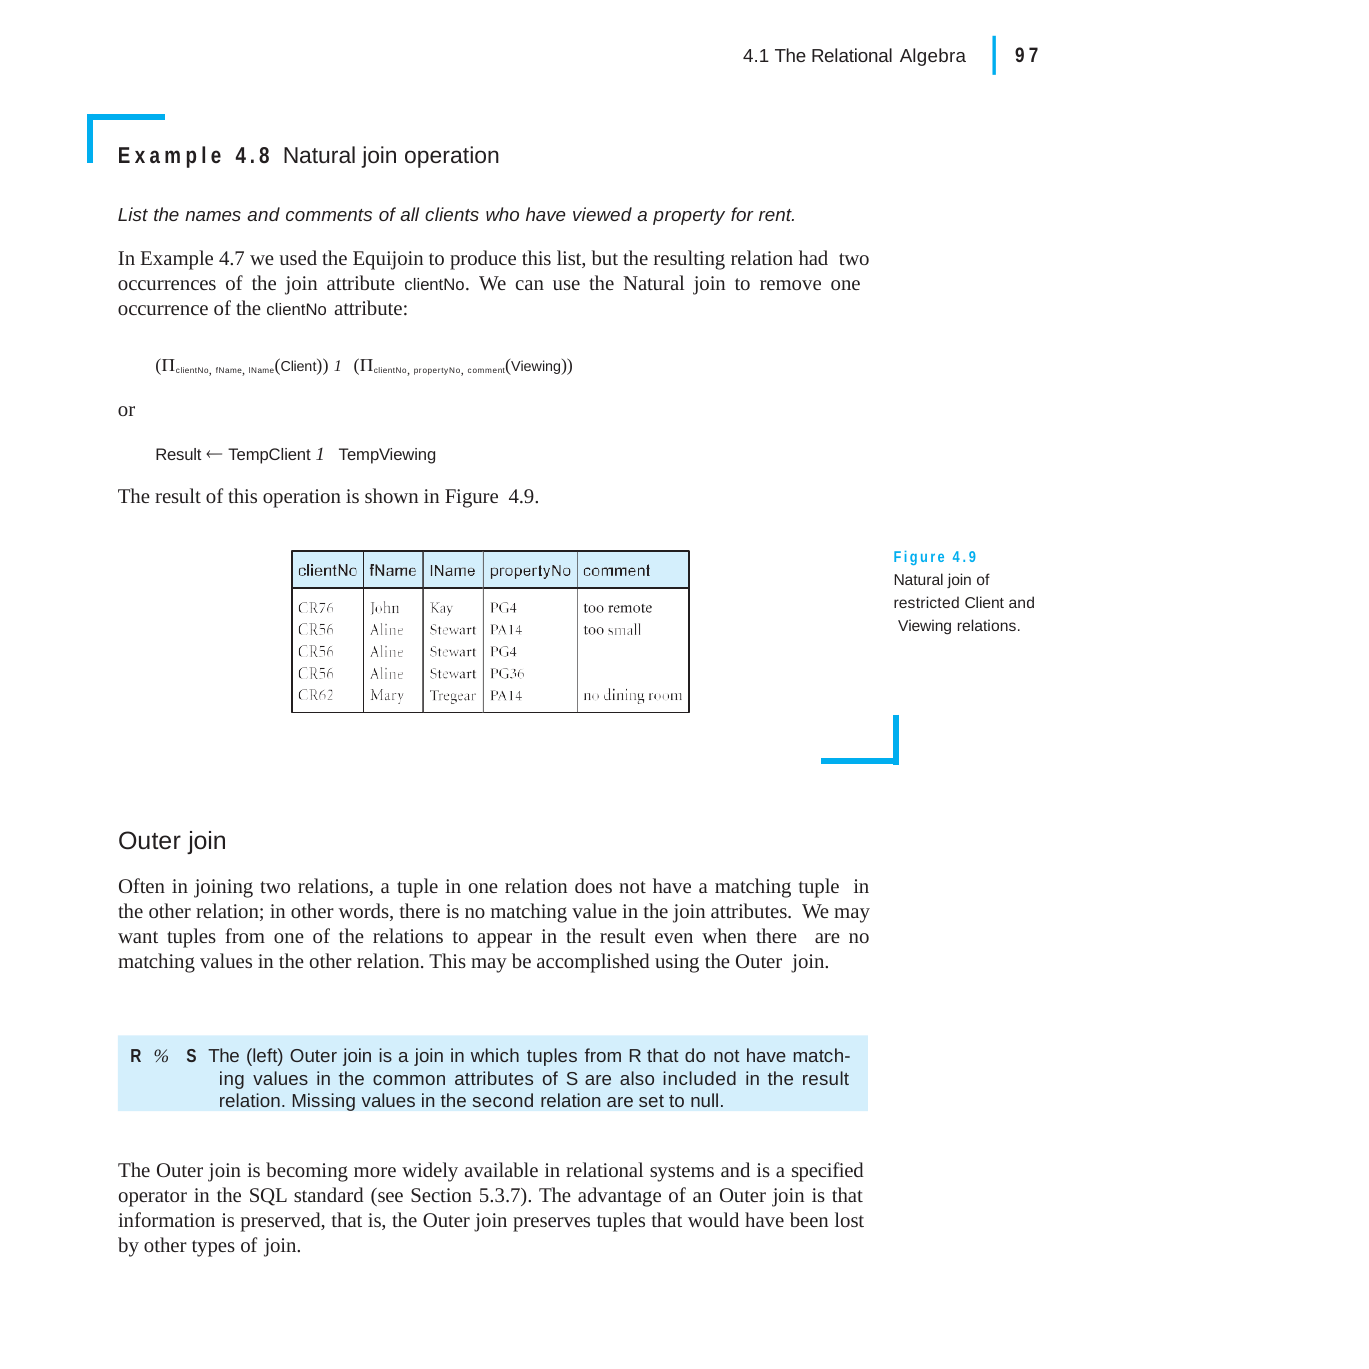

|
97
4.1 The Relational Algebra

Example 4.8 Natural join operation

List the names and comments of all clients who have viewed a property for rent.

In Example 4.7 we used the Equijoin to produce this list, but the resulting relation had  two occurrences of the join attribute clientNo. We can use the Natural join to remove one  occurrence of the clientNo attribute:

(ΠclientNo, fName, lName(Client)) 1 (ΠclientNo, propertyNo, comment(Viewing))
or
Result ← TempClient 1 TempViewing
The result of this operation is shown in Figure 4.9.
Figure 4.9
Natural join of  restricted Client and  Viewing relations.

Outer join
Often in joining two relations, a tuple in one relation does not have a matching tuple  in the other relation; in other words, there is no matching value in the join attributes.  We may want tuples from one of the relations to appear in the result even when there  are no matching values in the other relation. This may be accomplished using the Outer  join.
R % S The (left) Outer join is a join in which tuples from R that do not have match-  ing values in the common attributes of S are also included in the result  relation. Missing values in the second relation are set to null.
The Outer join is becoming more widely available in relational systems and is a specified  operator in the SQL standard (see Section 5.3.7). The advantage of an Outer join is that  information is preserved, that is, the Outer join preserves tuples that would have been lost  by other types of join.